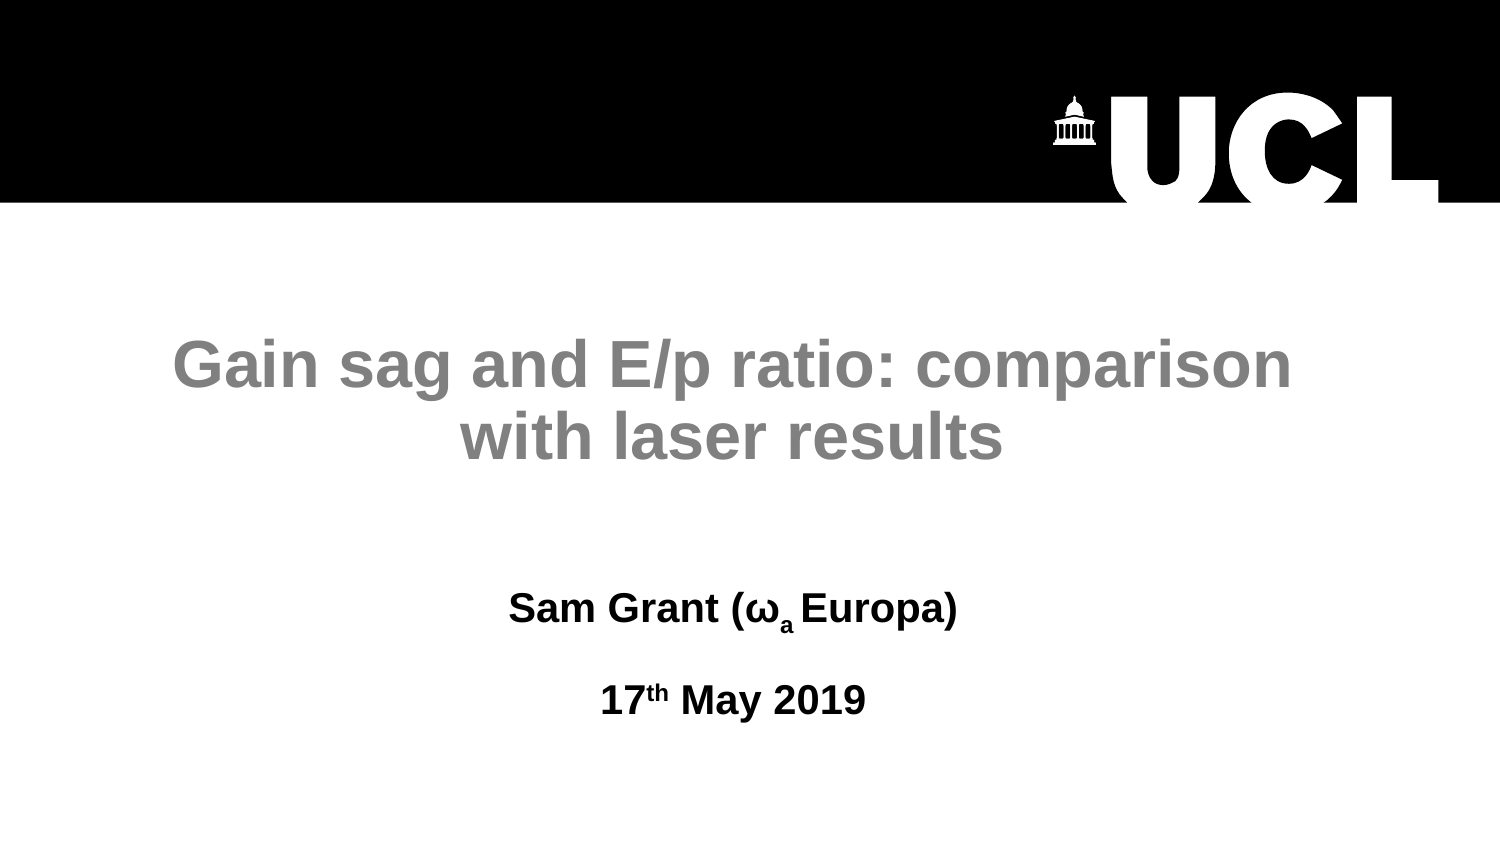

# Gain sag and E/p ratio: comparison with laser results Sam Grant (ωa Europa) 17th May 2019